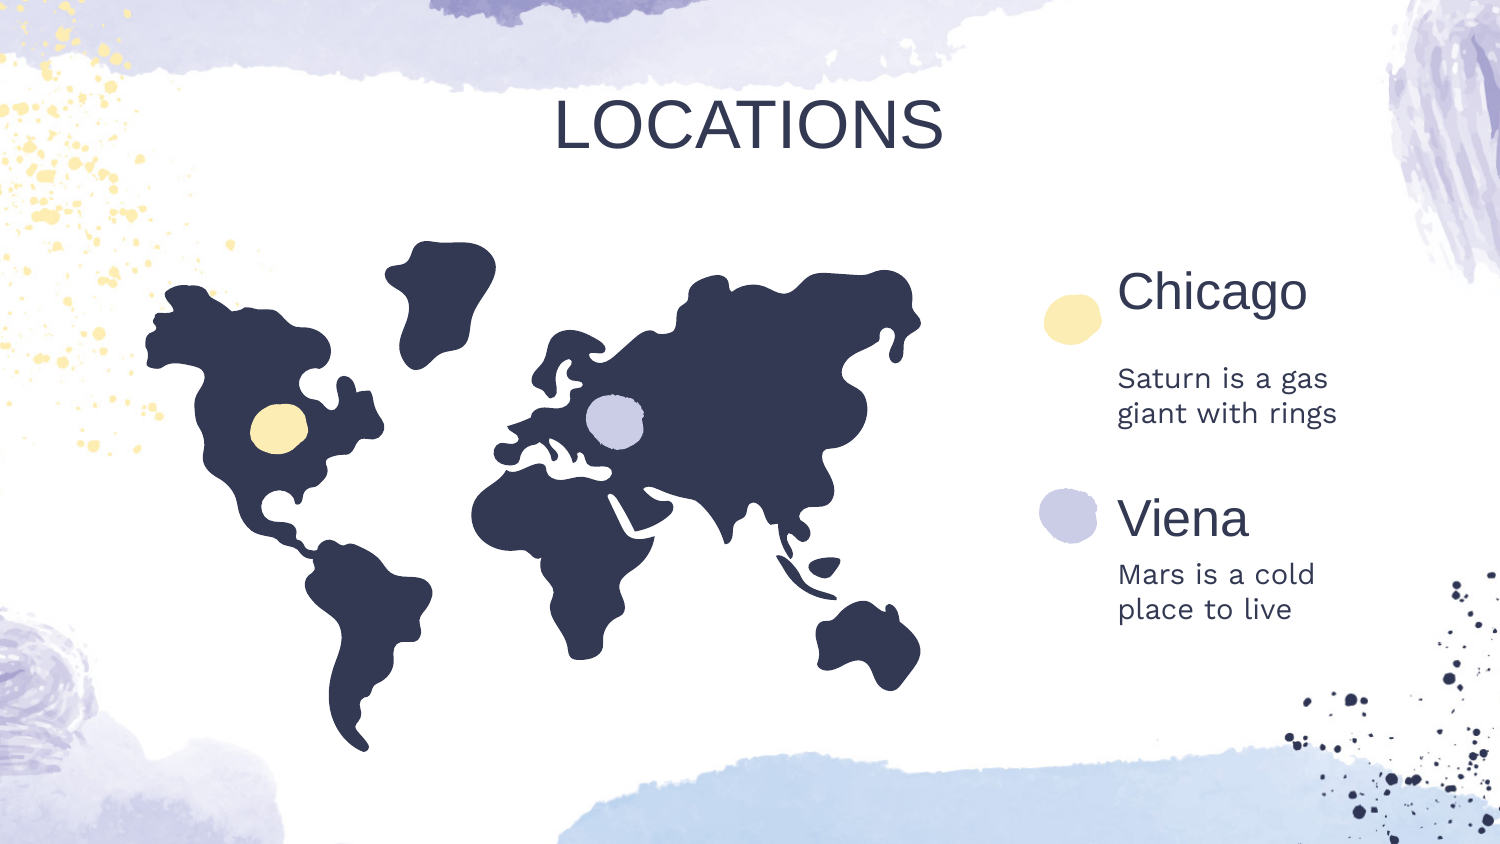

# LOCATIONS

Chicago

Saturn is a gas giant with rings

Viena

Mars is a cold place to live